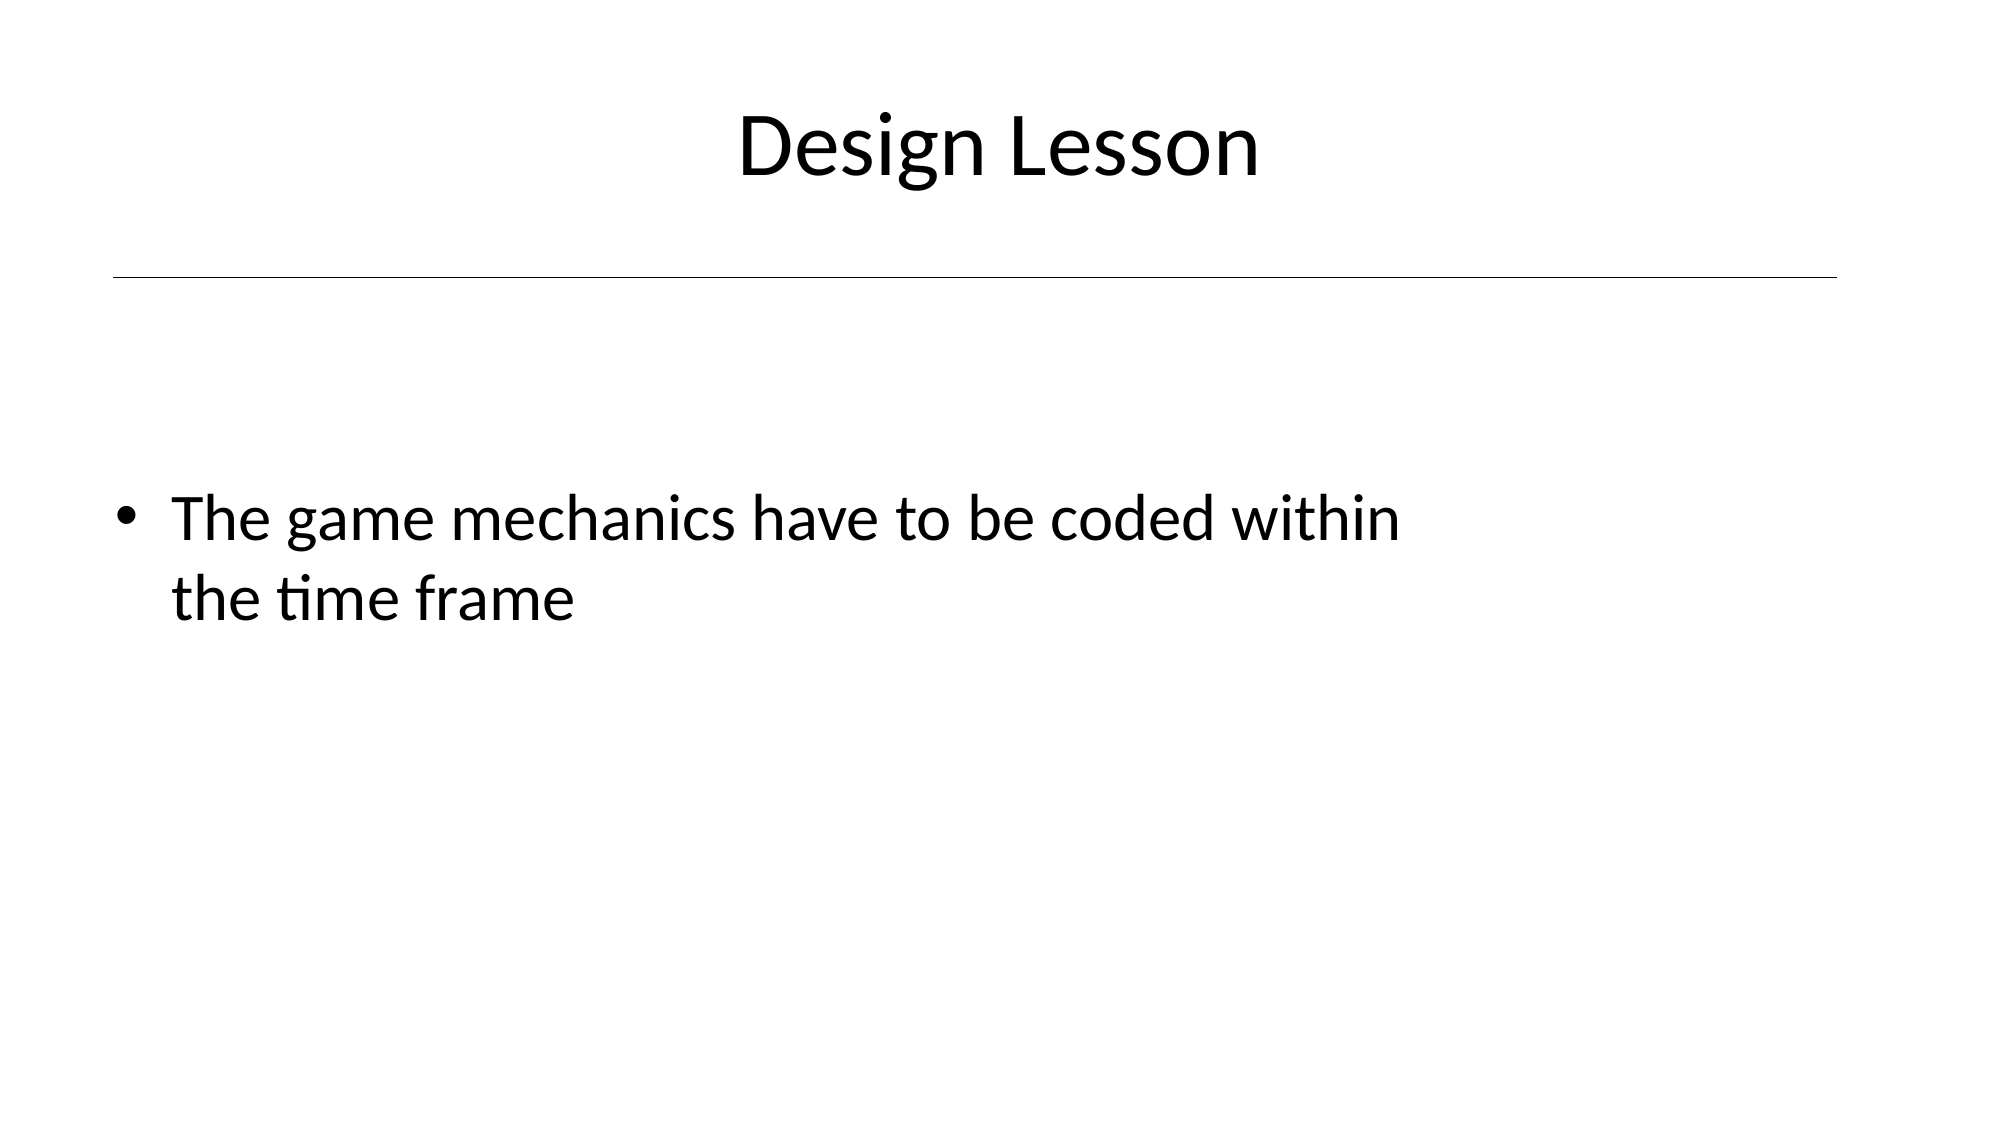

# Design Lesson
The game mechanics have to be coded within the time frame